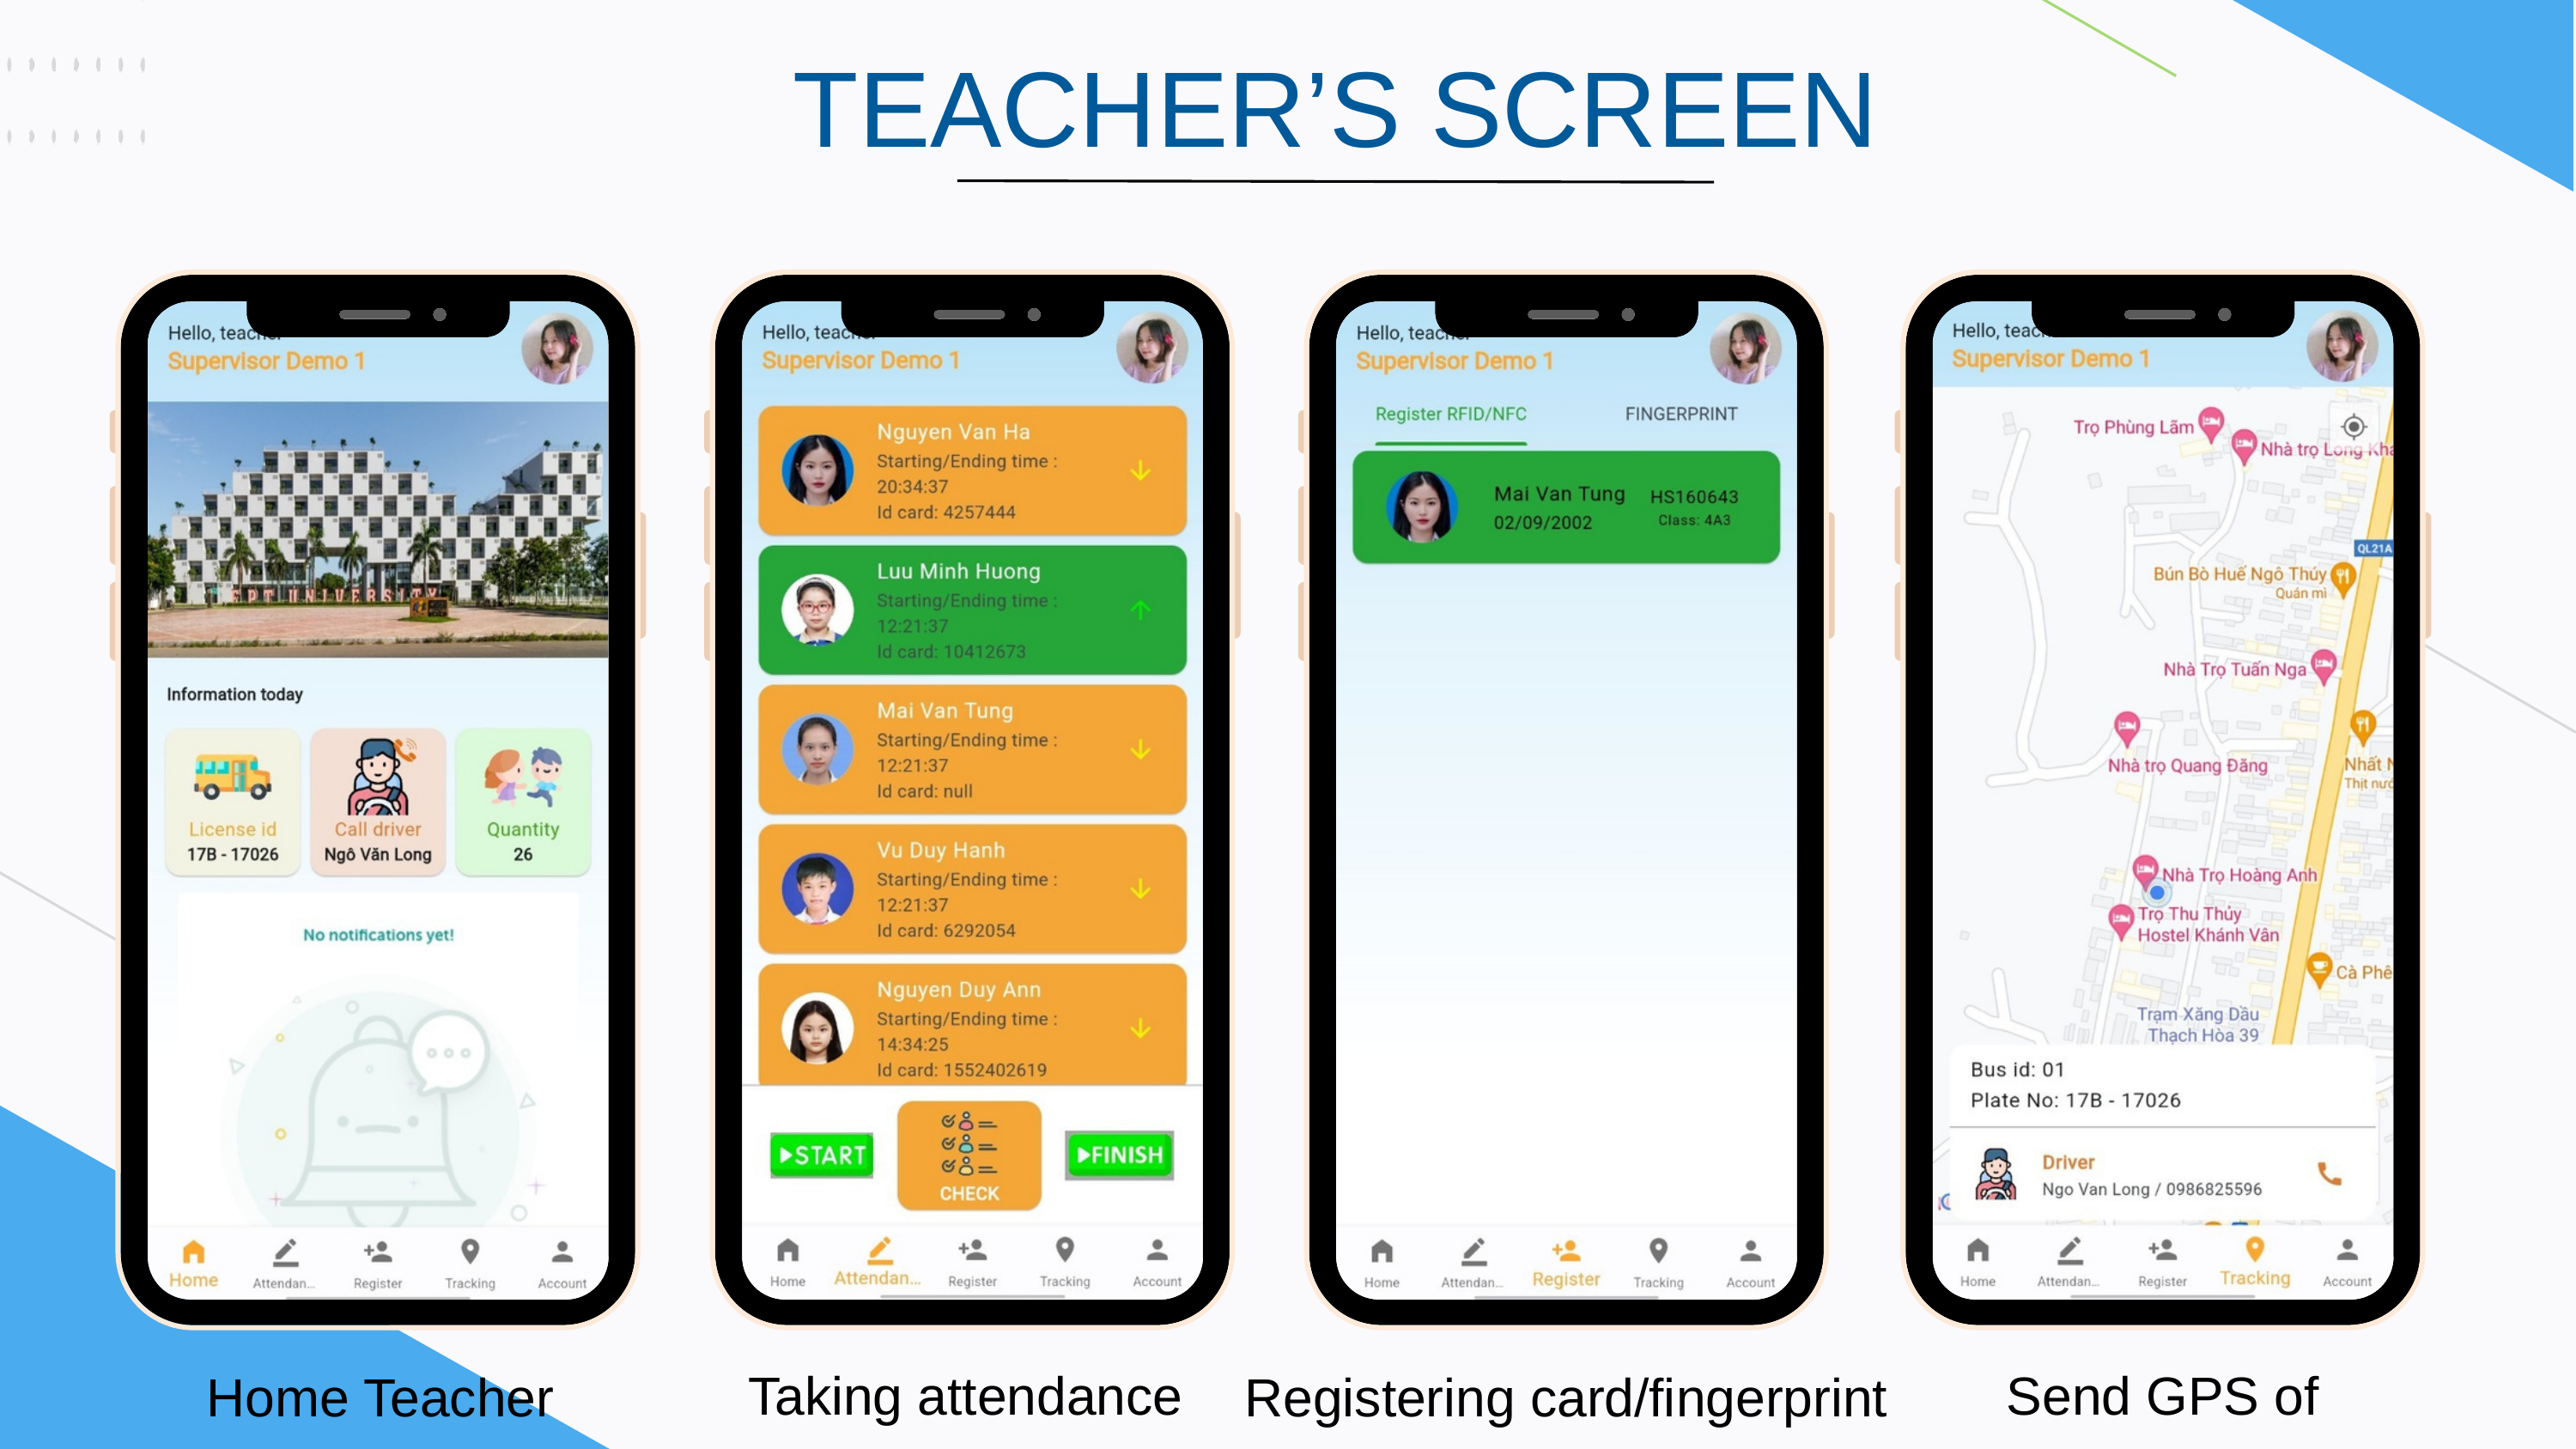

TEACHER’S SCREEN

Taking attendance
Send GPS of bus
Home Teacher
Registering card/fingerprint